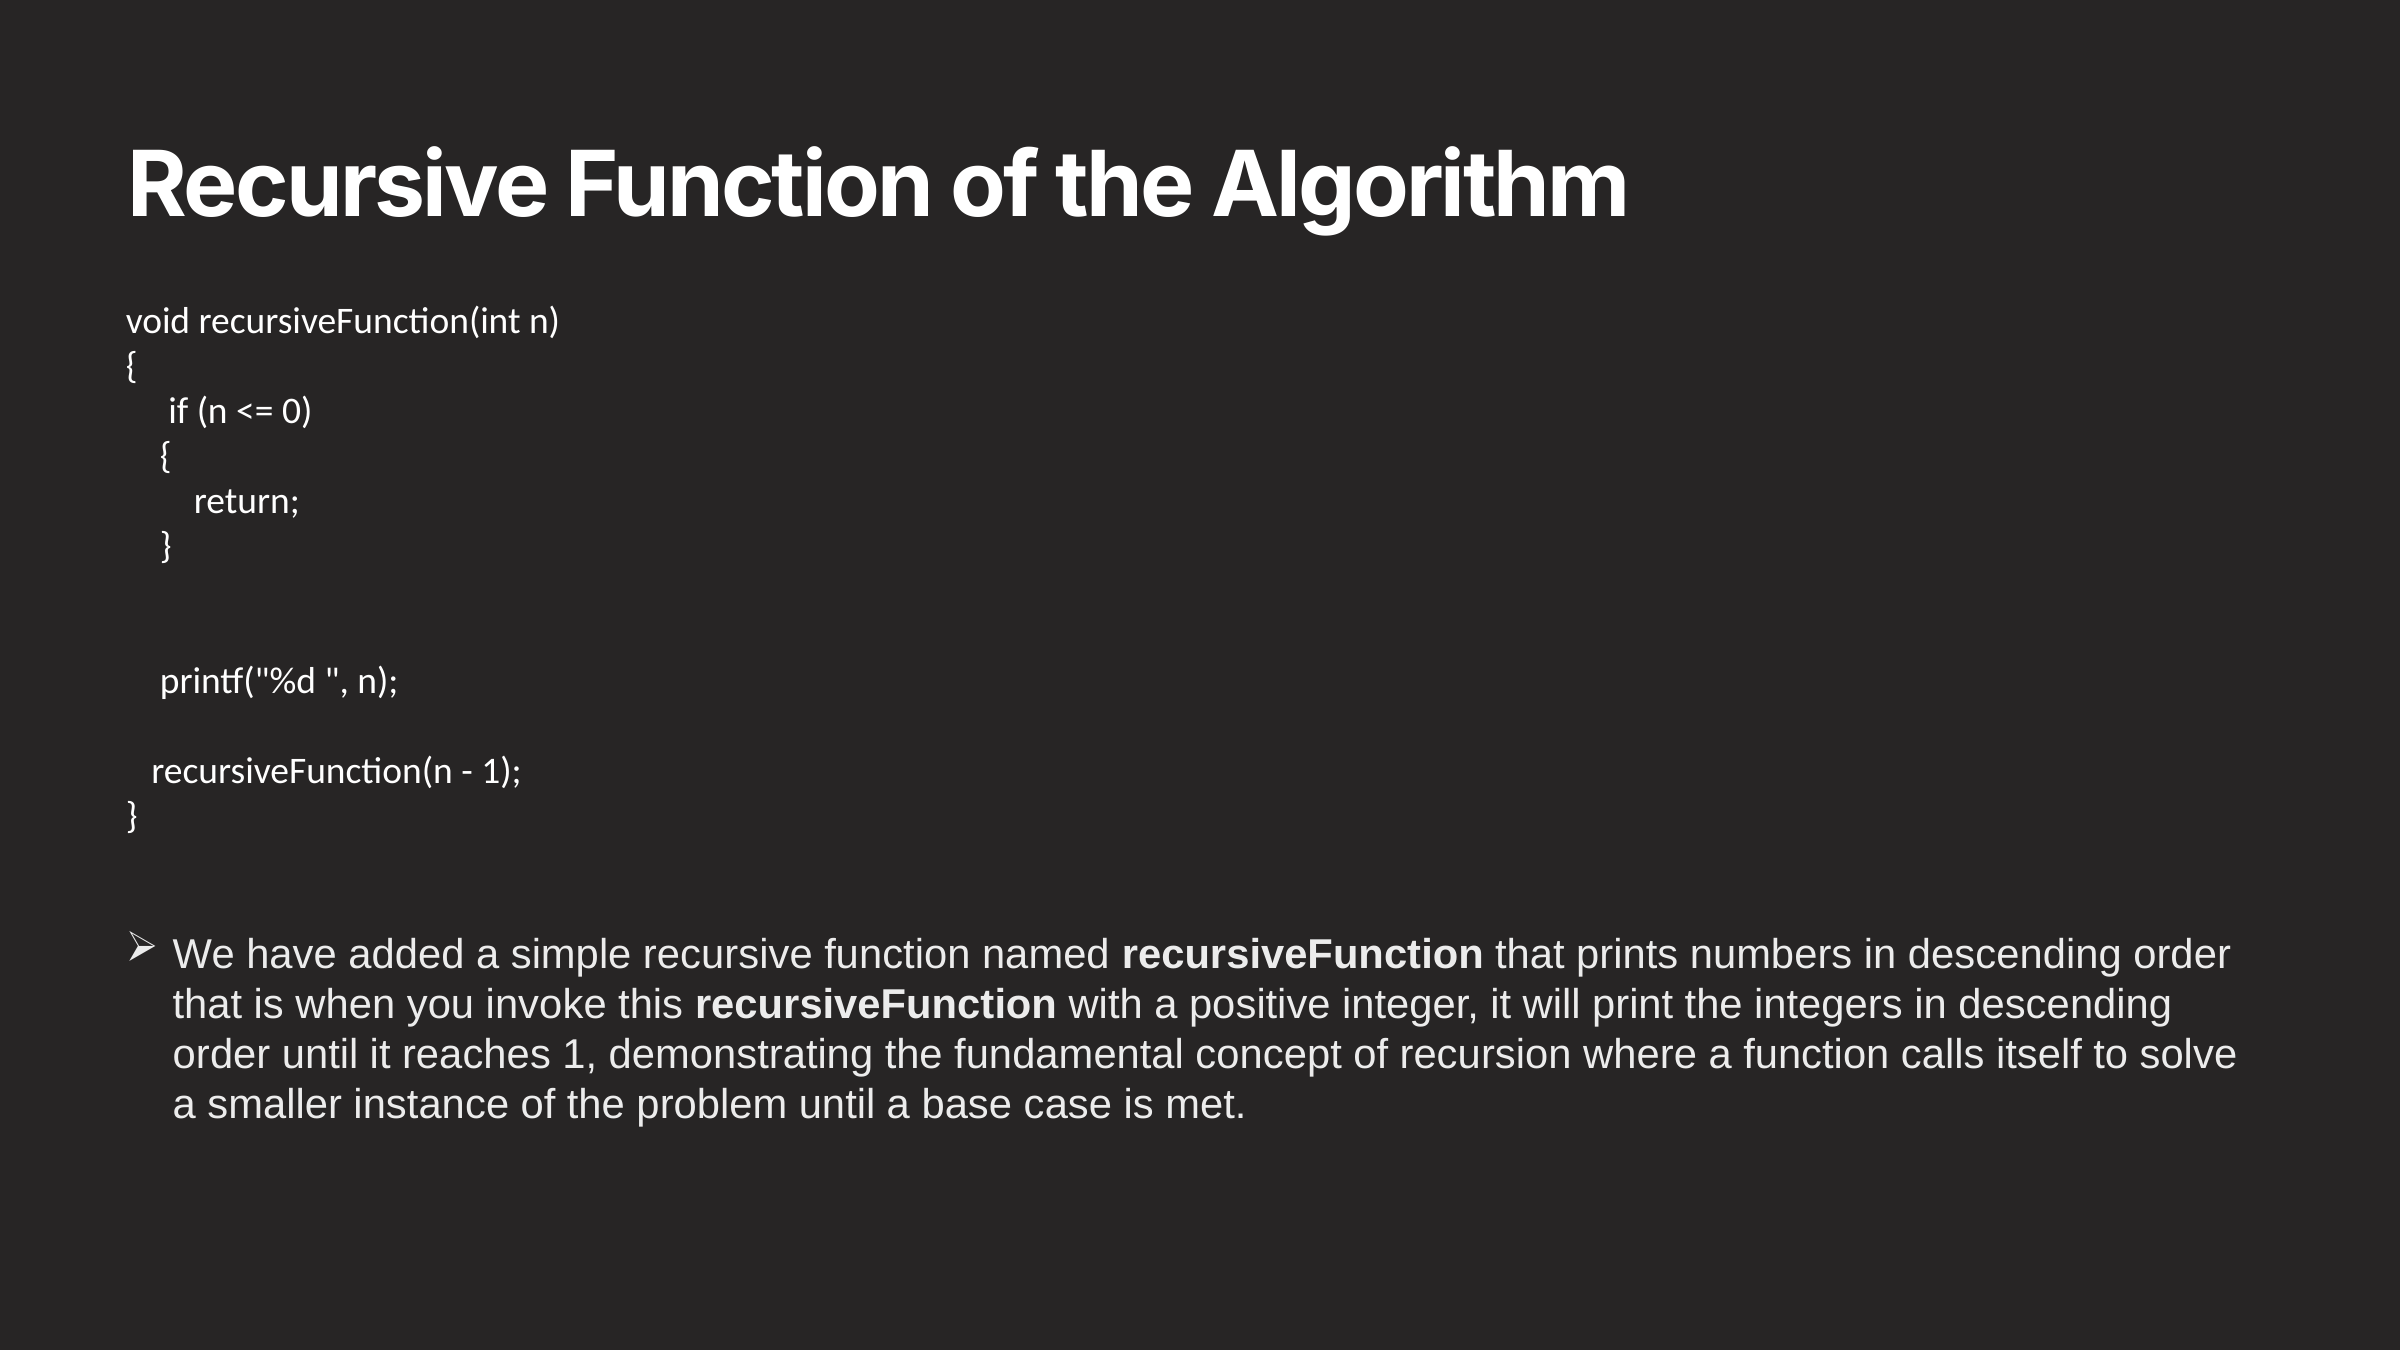

Recursive Function of the Algorithm
void recursiveFunction(int n)
{
     if (n <= 0)
    {
        return;
    }

    printf("%d ", n);

   recursiveFunction(n - 1);
}

We have added a simple recursive function named recursiveFunction that prints numbers in descending order that is when you invoke this recursiveFunction with a positive integer, it will print the integers in descending order until it reaches 1, demonstrating the fundamental concept of recursion where a function calls itself to solve a smaller instance of the problem until a base case is met.